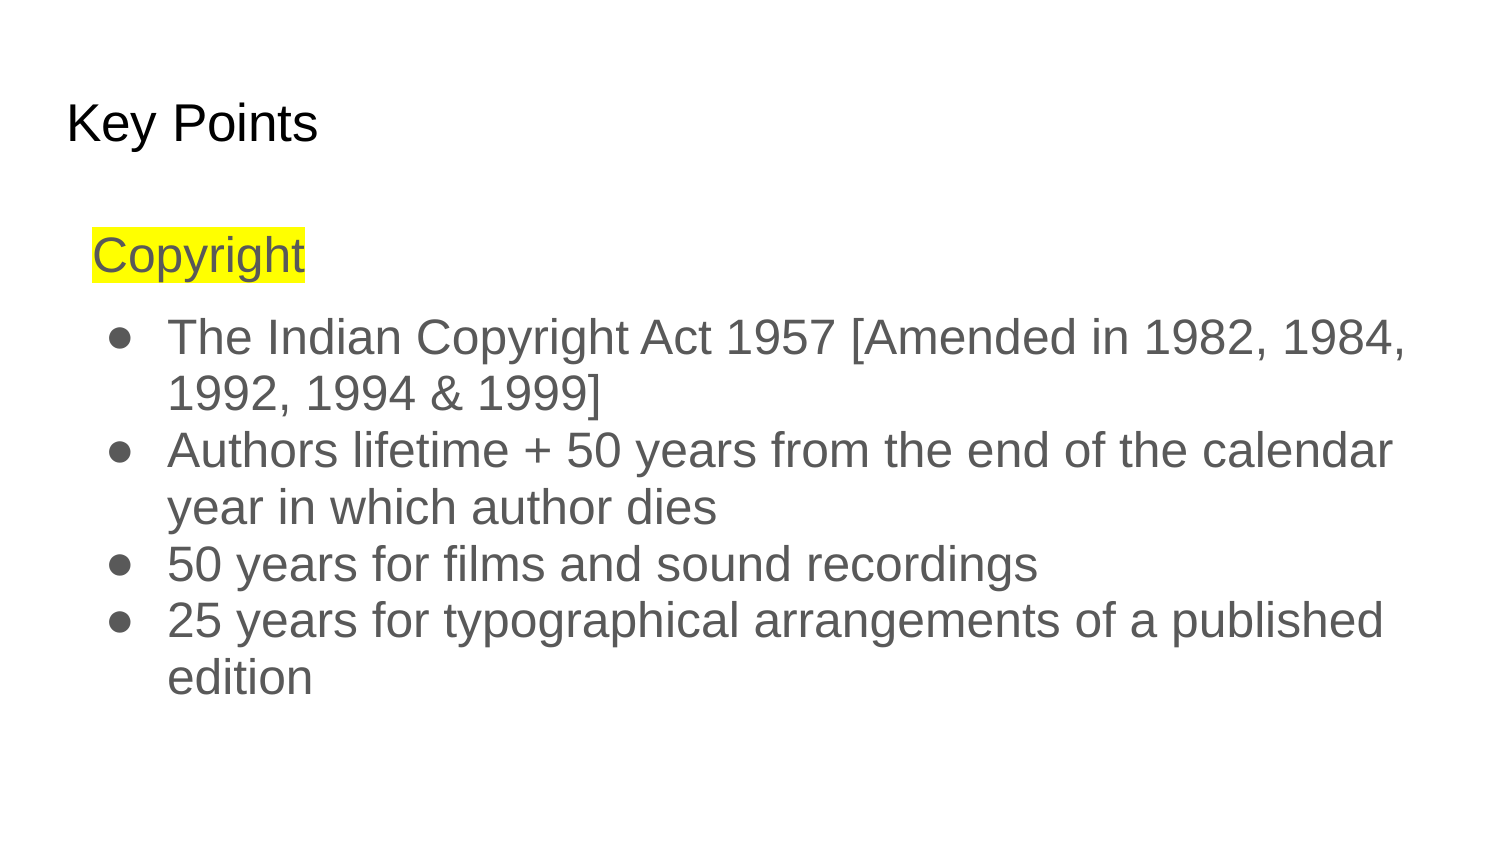

# Key Points
Copyright
The Indian Copyright Act 1957 [Amended in 1982, 1984, 1992, 1994 & 1999]
Authors lifetime + 50 years from the end of the calendar year in which author dies
50 years for films and sound recordings
25 years for typographical arrangements of a published edition